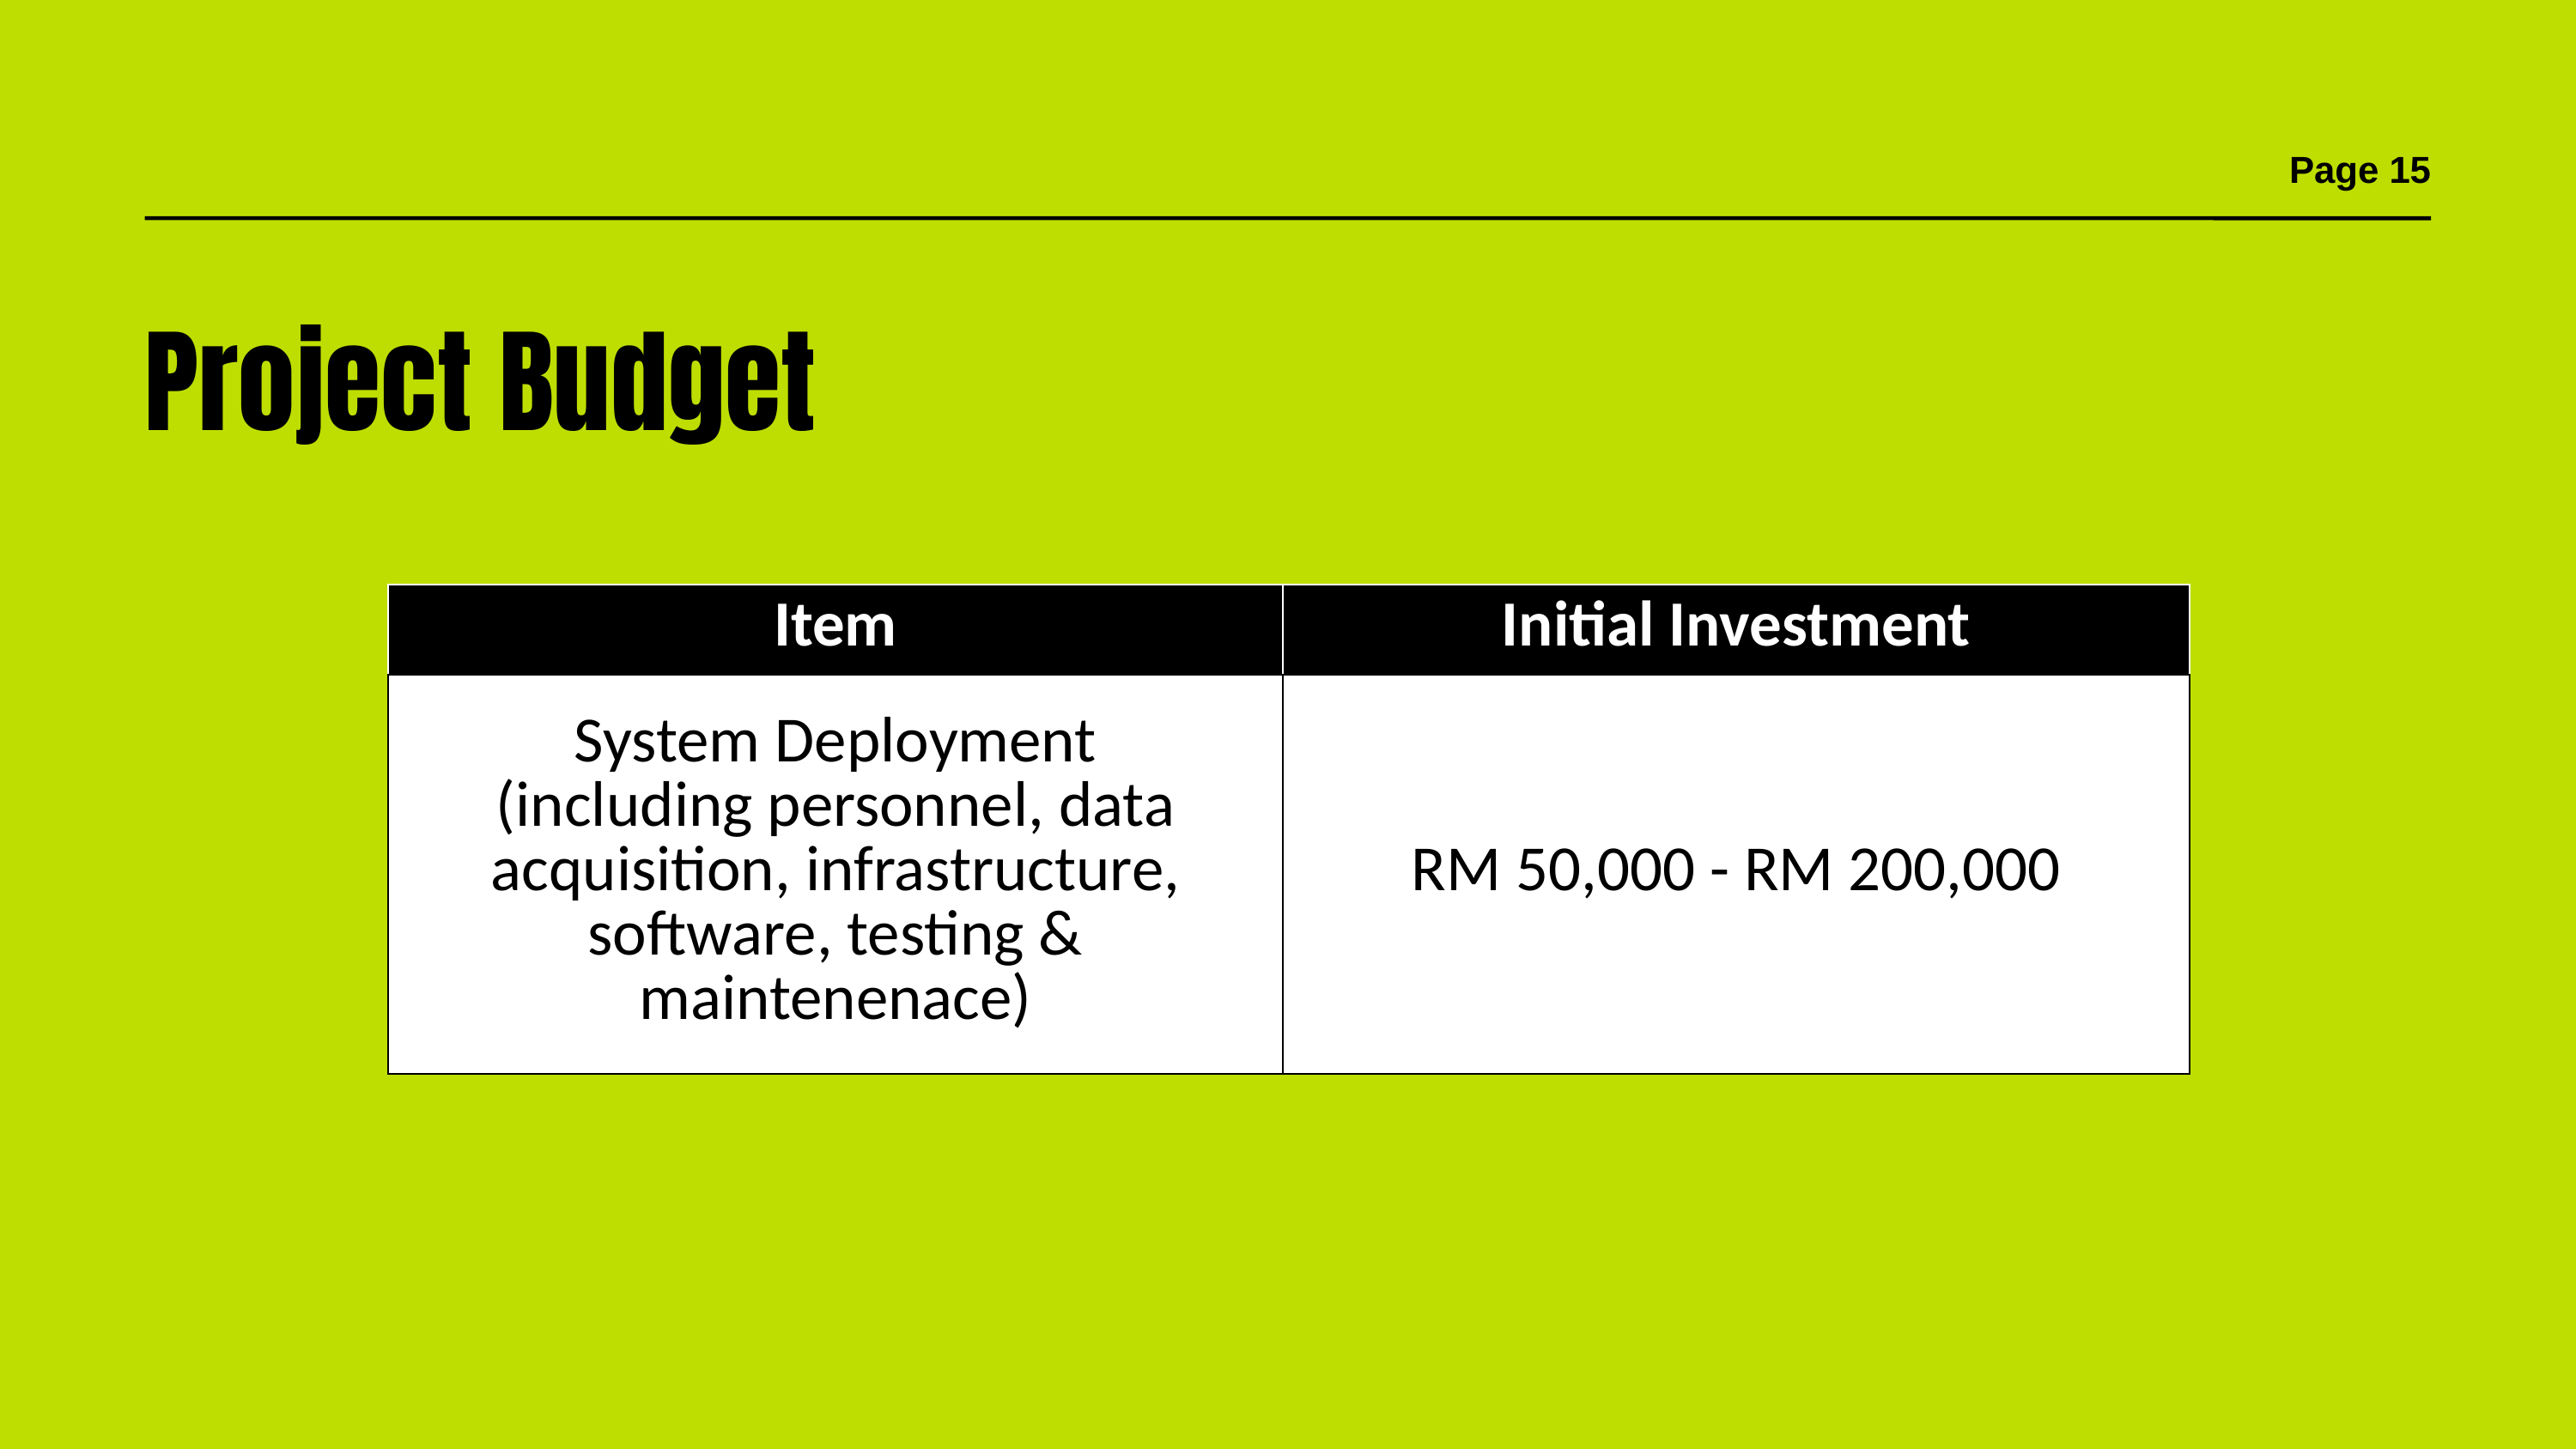

Page 15

Project Budget
| Item | Initial Investment |
| --- | --- |
| System Deployment (including personnel, data acquisition, infrastructure, software, testing & maintenenace) | RM 50,000 - RM 200,000 |